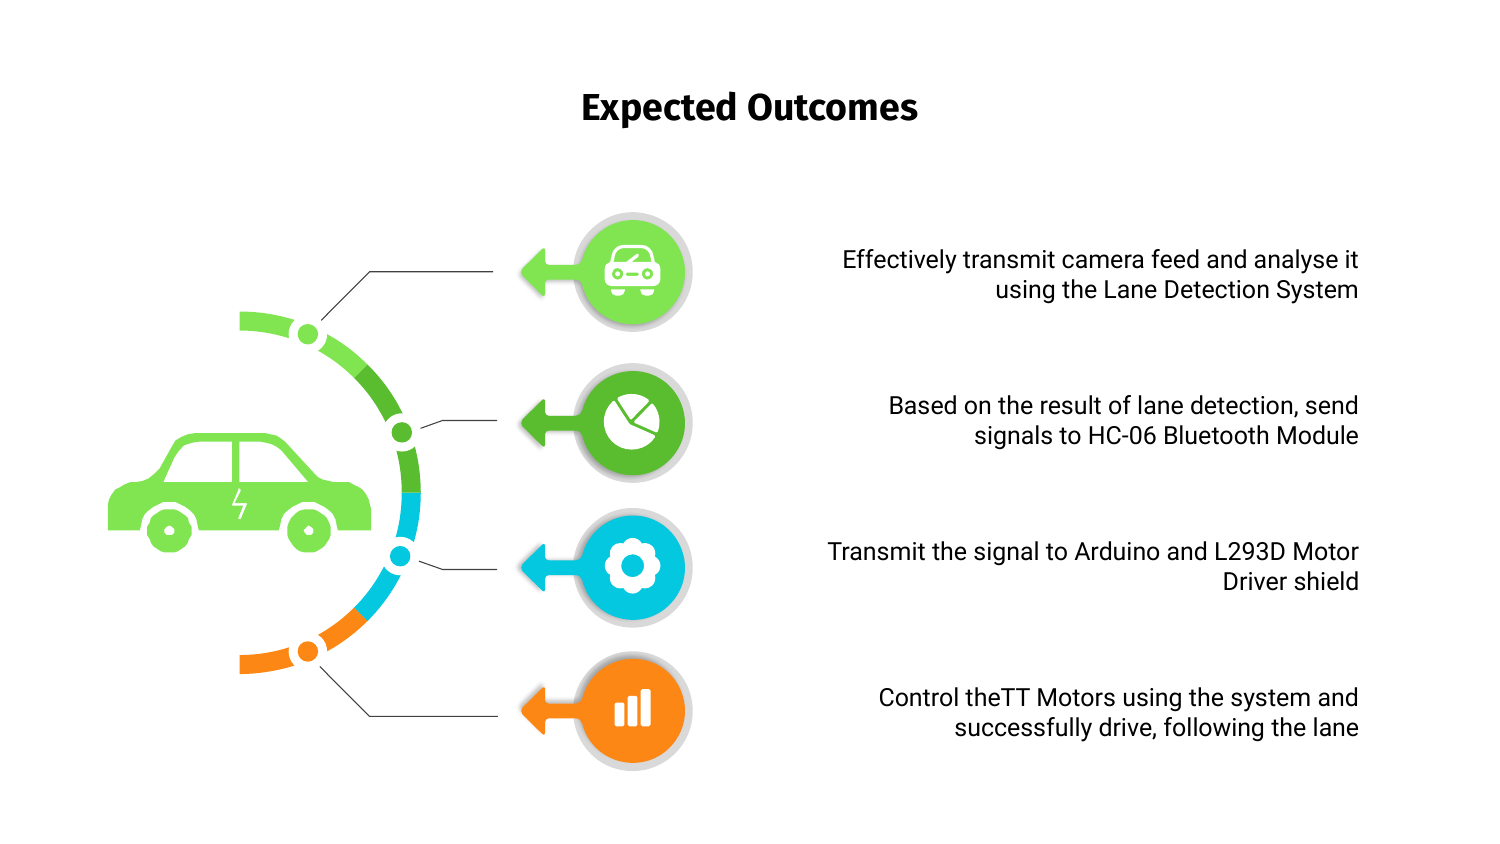

# Expected Outcomes

Effectively transmit camera feed and analyse it using the Lane Detection System

Based on the result of lane detection, send signals to HC-06 Bluetooth Module

Transmit the signal to Arduino and L293D Motor Driver shield

Control theTT Motors using the system and successfully drive, following the lane